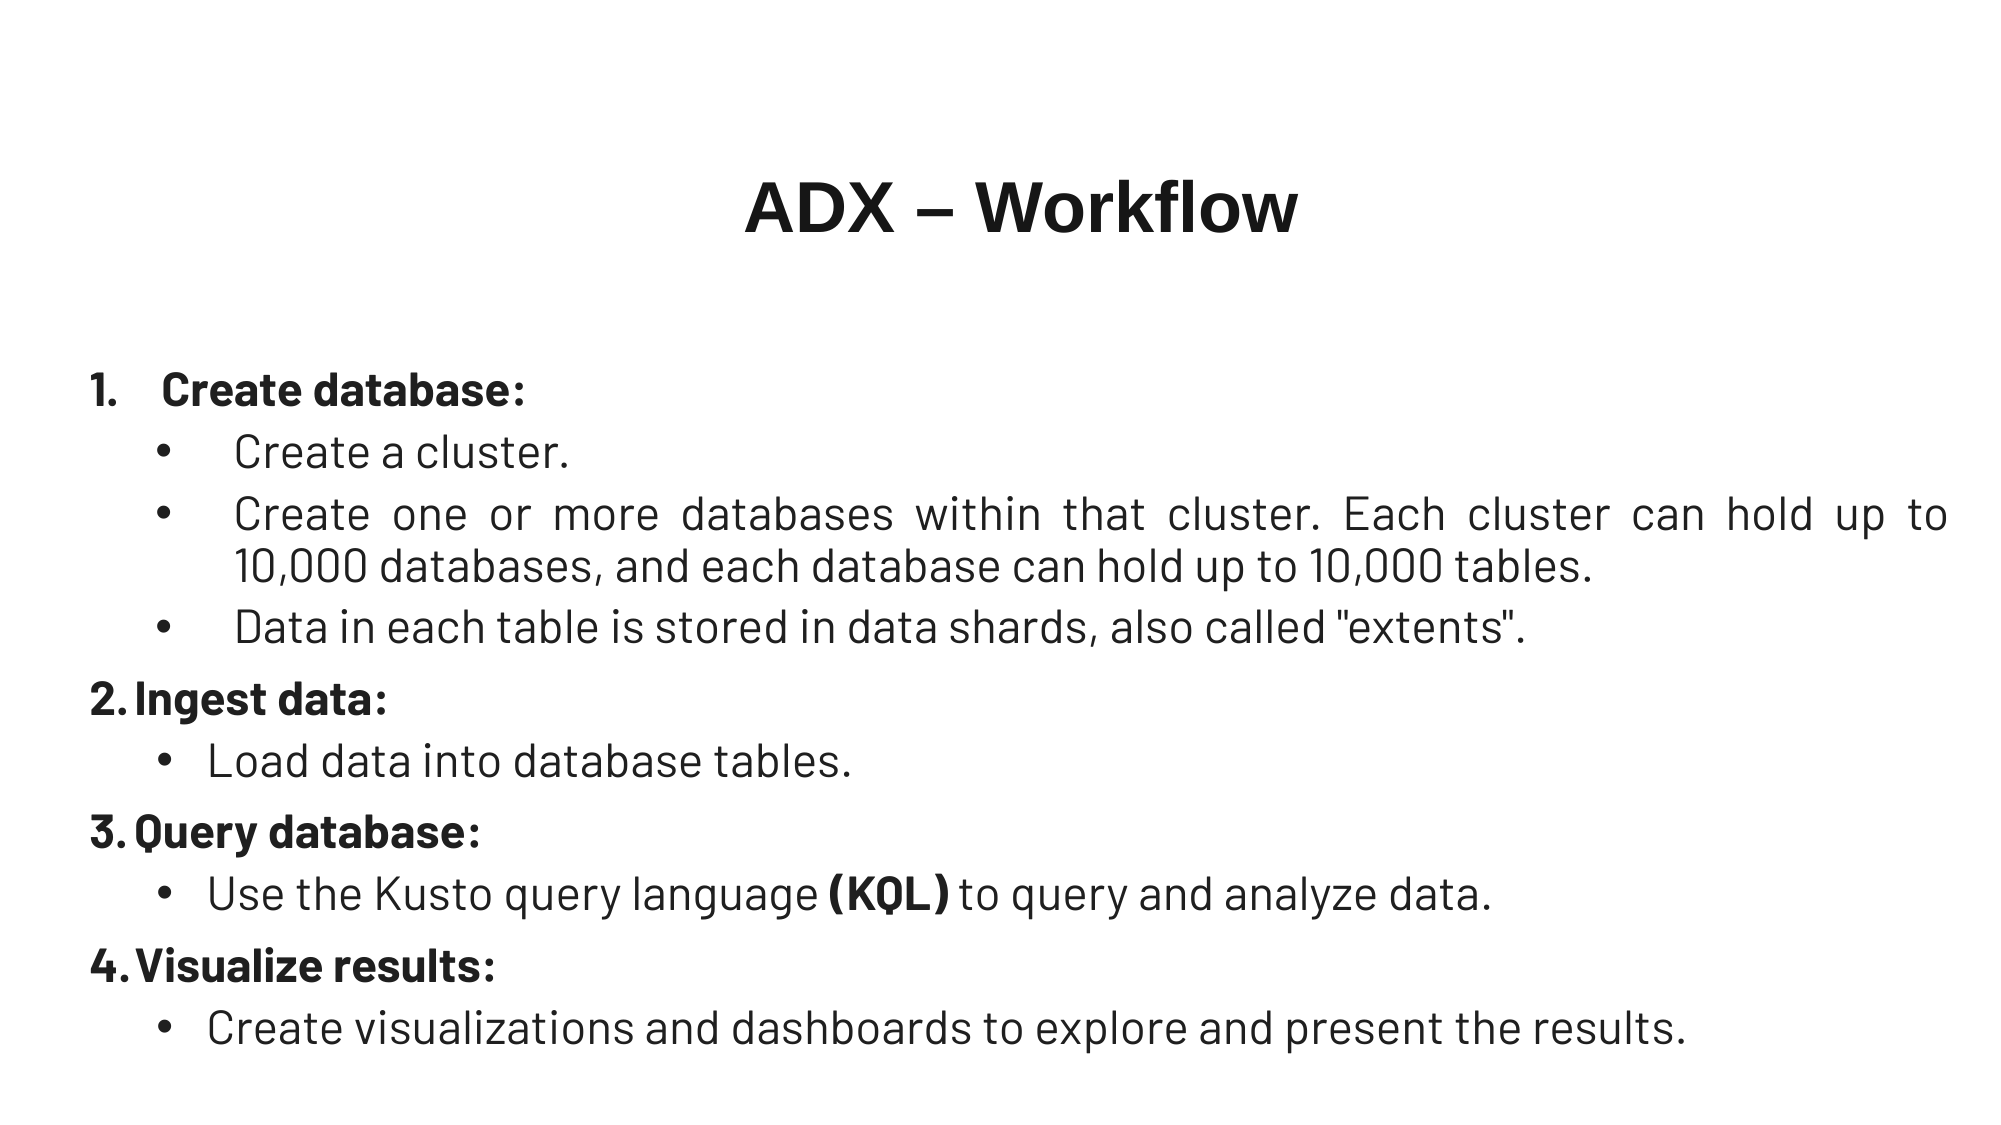

#

ADX – Workflow

Create database:
Create a cluster.
Create one or more databases within that cluster. Each cluster can hold up to 10,000 databases, and each database can hold up to 10,000 tables.
Data in each table is stored in data shards, also called "extents".
Ingest data:
Load data into database tables.
Query database:
Use the Kusto query language (KQL) to query and analyze data.
Visualize results:
Create visualizations and dashboards to explore and present the results.